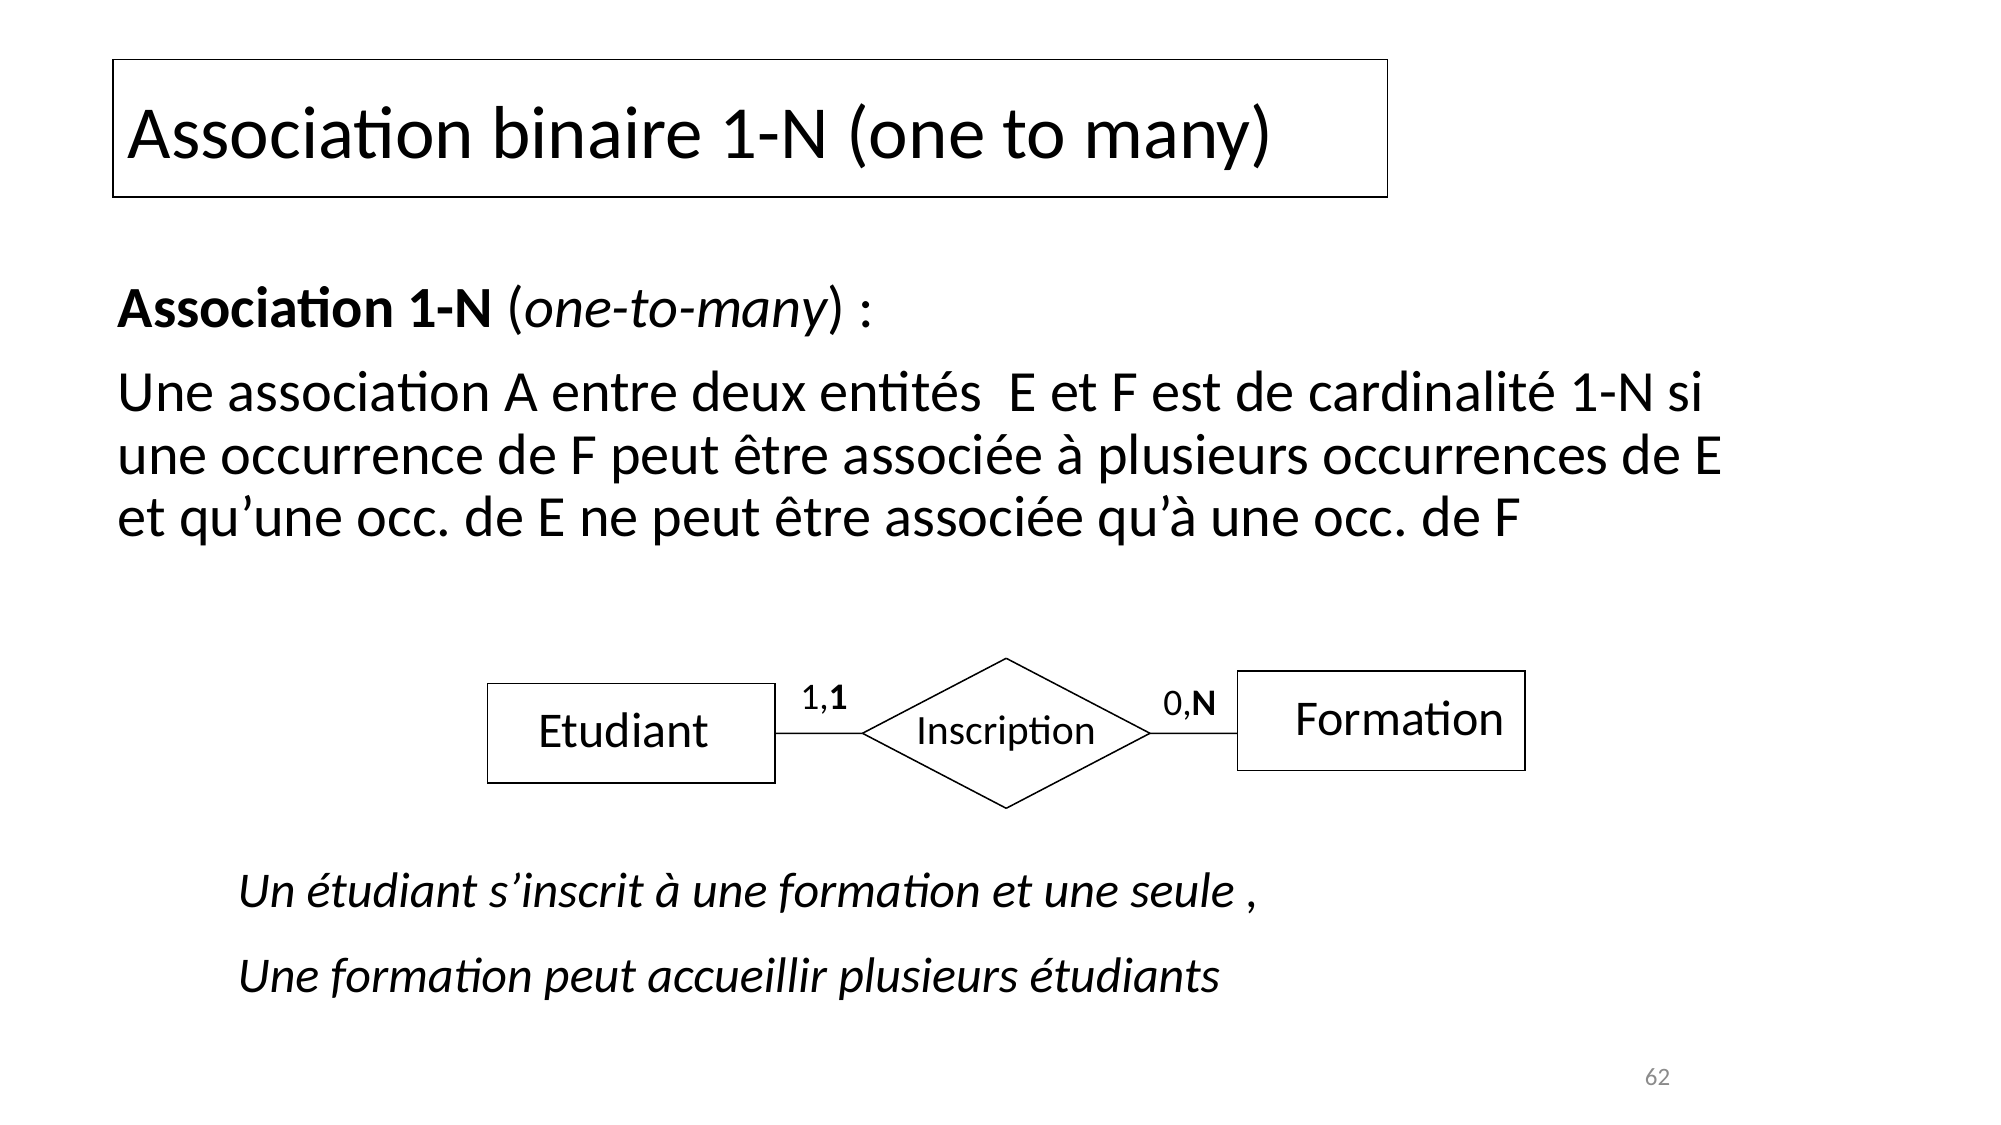

Association binaire 1-N (one to many)
Association 1-N (one-to-many) :
Une association A entre deux entités  E et F est de cardinalité 1-N si une occurrence de F peut être associée à plusieurs occurrences de E et qu’une occ. de E ne peut être associée qu’à une occ. de F

1,1
0,N

Formation

Etudiant
Inscription

Un étudiant s’inscrit à une formation et une seule ,
Une formation peut accueillir plusieurs étudiants
62